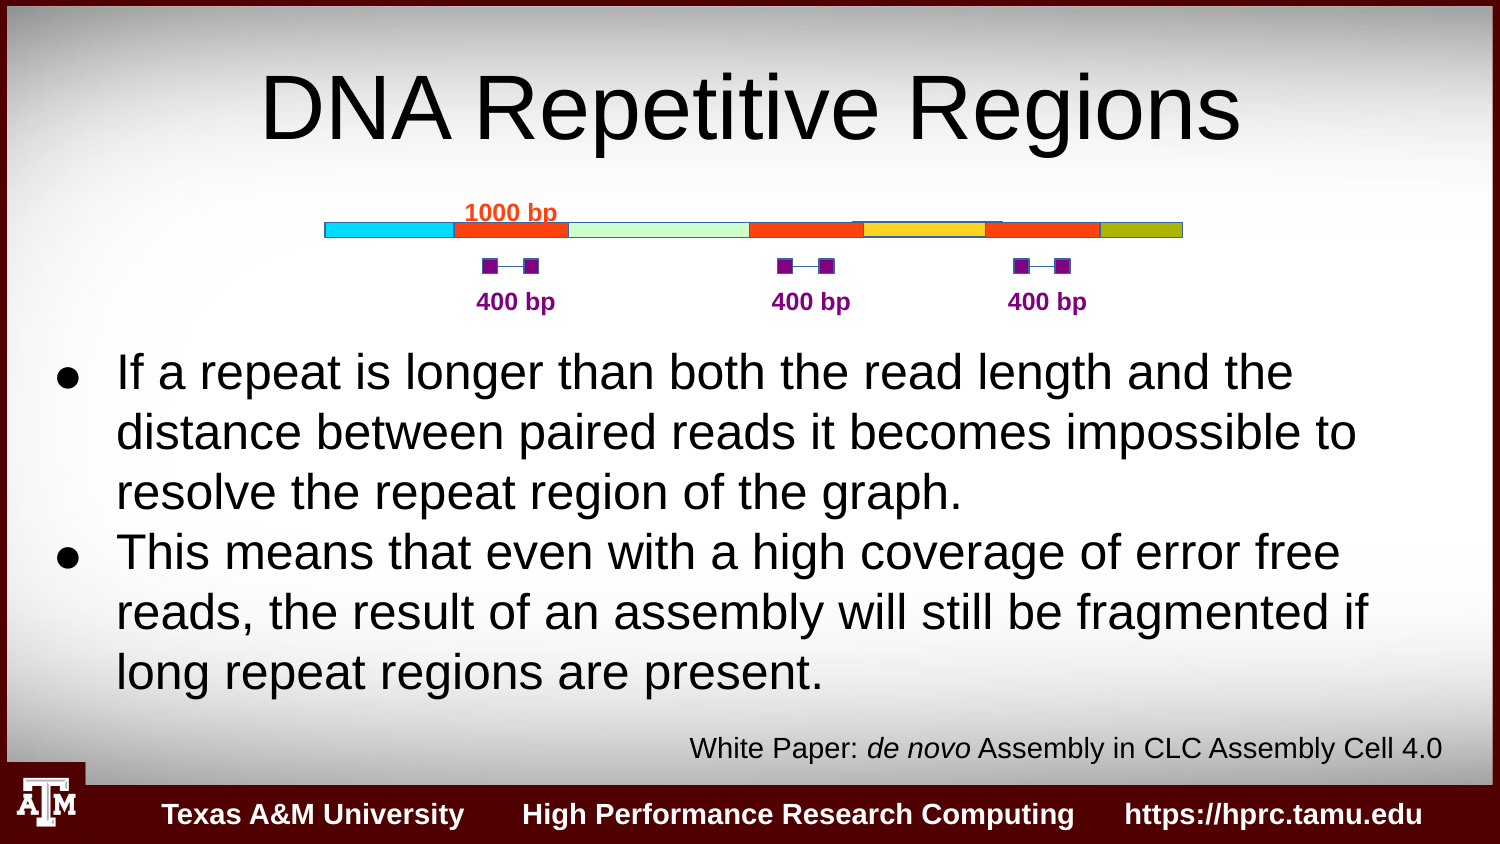

DNA Repetitive Regions
1000 bp

400 bp
400 bp
400 bp
If a repeat is longer than both the read length and the distance between paired reads it becomes impossible to resolve the repeat region of the graph.
This means that even with a high coverage of error free reads, the result of an assembly will still be fragmented if long repeat regions are present.
White Paper: de novo Assembly in CLC Assembly Cell 4.0